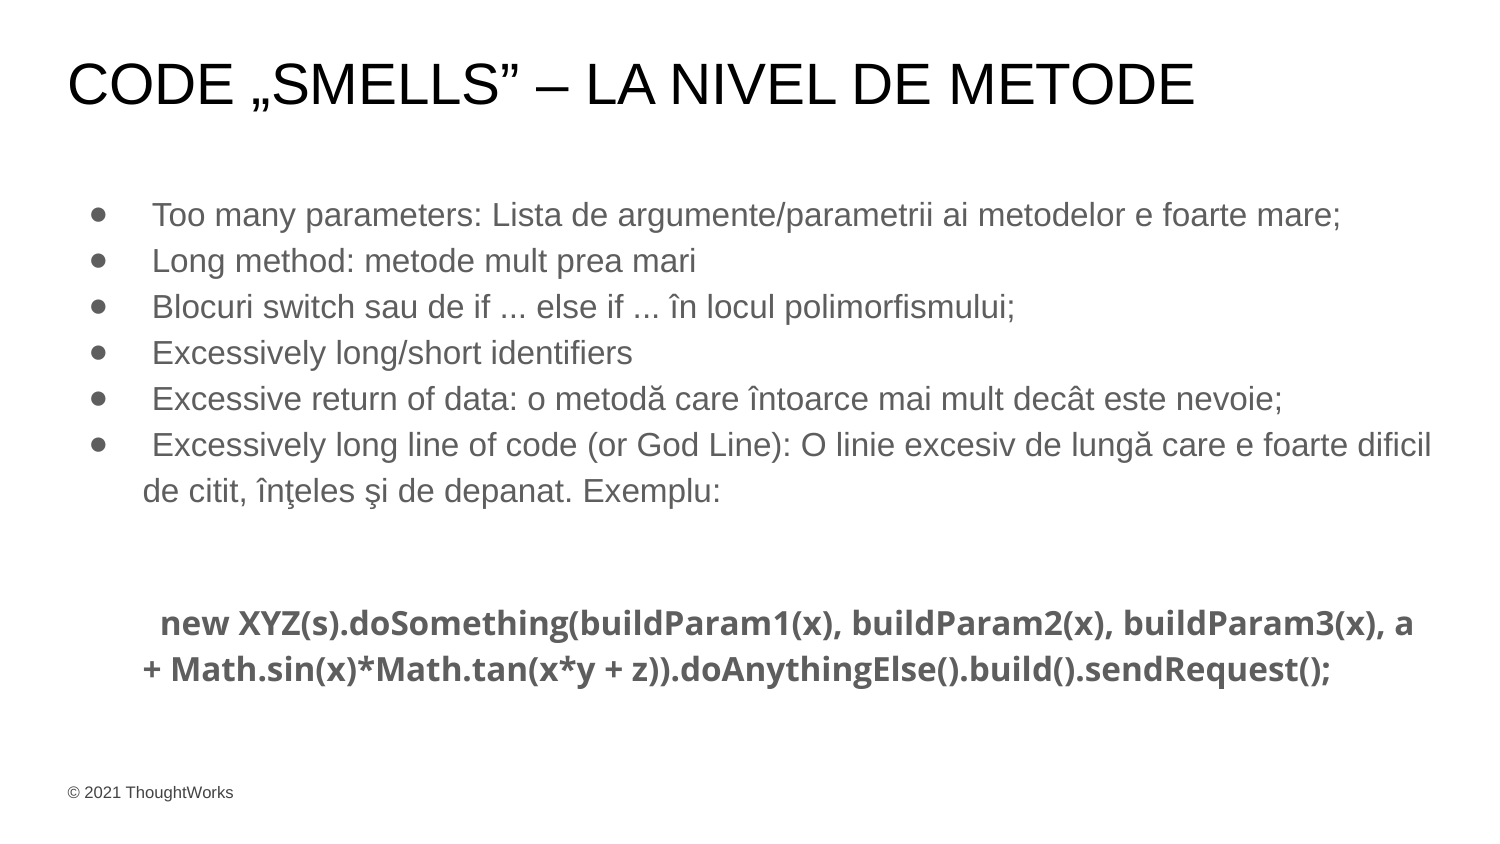

# CODE „SMELLS” – LA NIVEL DE METODE
 Too many parameters: Lista de argumente/parametrii ai metodelor e foarte mare;
 Long method: metode mult prea mari
 Blocuri switch sau de if ... else if ... în locul polimorfismului;
 Excessively long/short identifiers
 Excessive return of data: o metodă care întoarce mai mult decât este nevoie;
 Excessively long line of code (or God Line): O linie excesiv de lungă care e foarte dificil de citit, înţeles şi de depanat. Exemplu:

  new XYZ(s).doSomething(buildParam1(x), buildParam2(x), buildParam3(x), a + Math.sin(x)*Math.tan(x*y + z)).doAnythingElse().build().sendRequest();
8